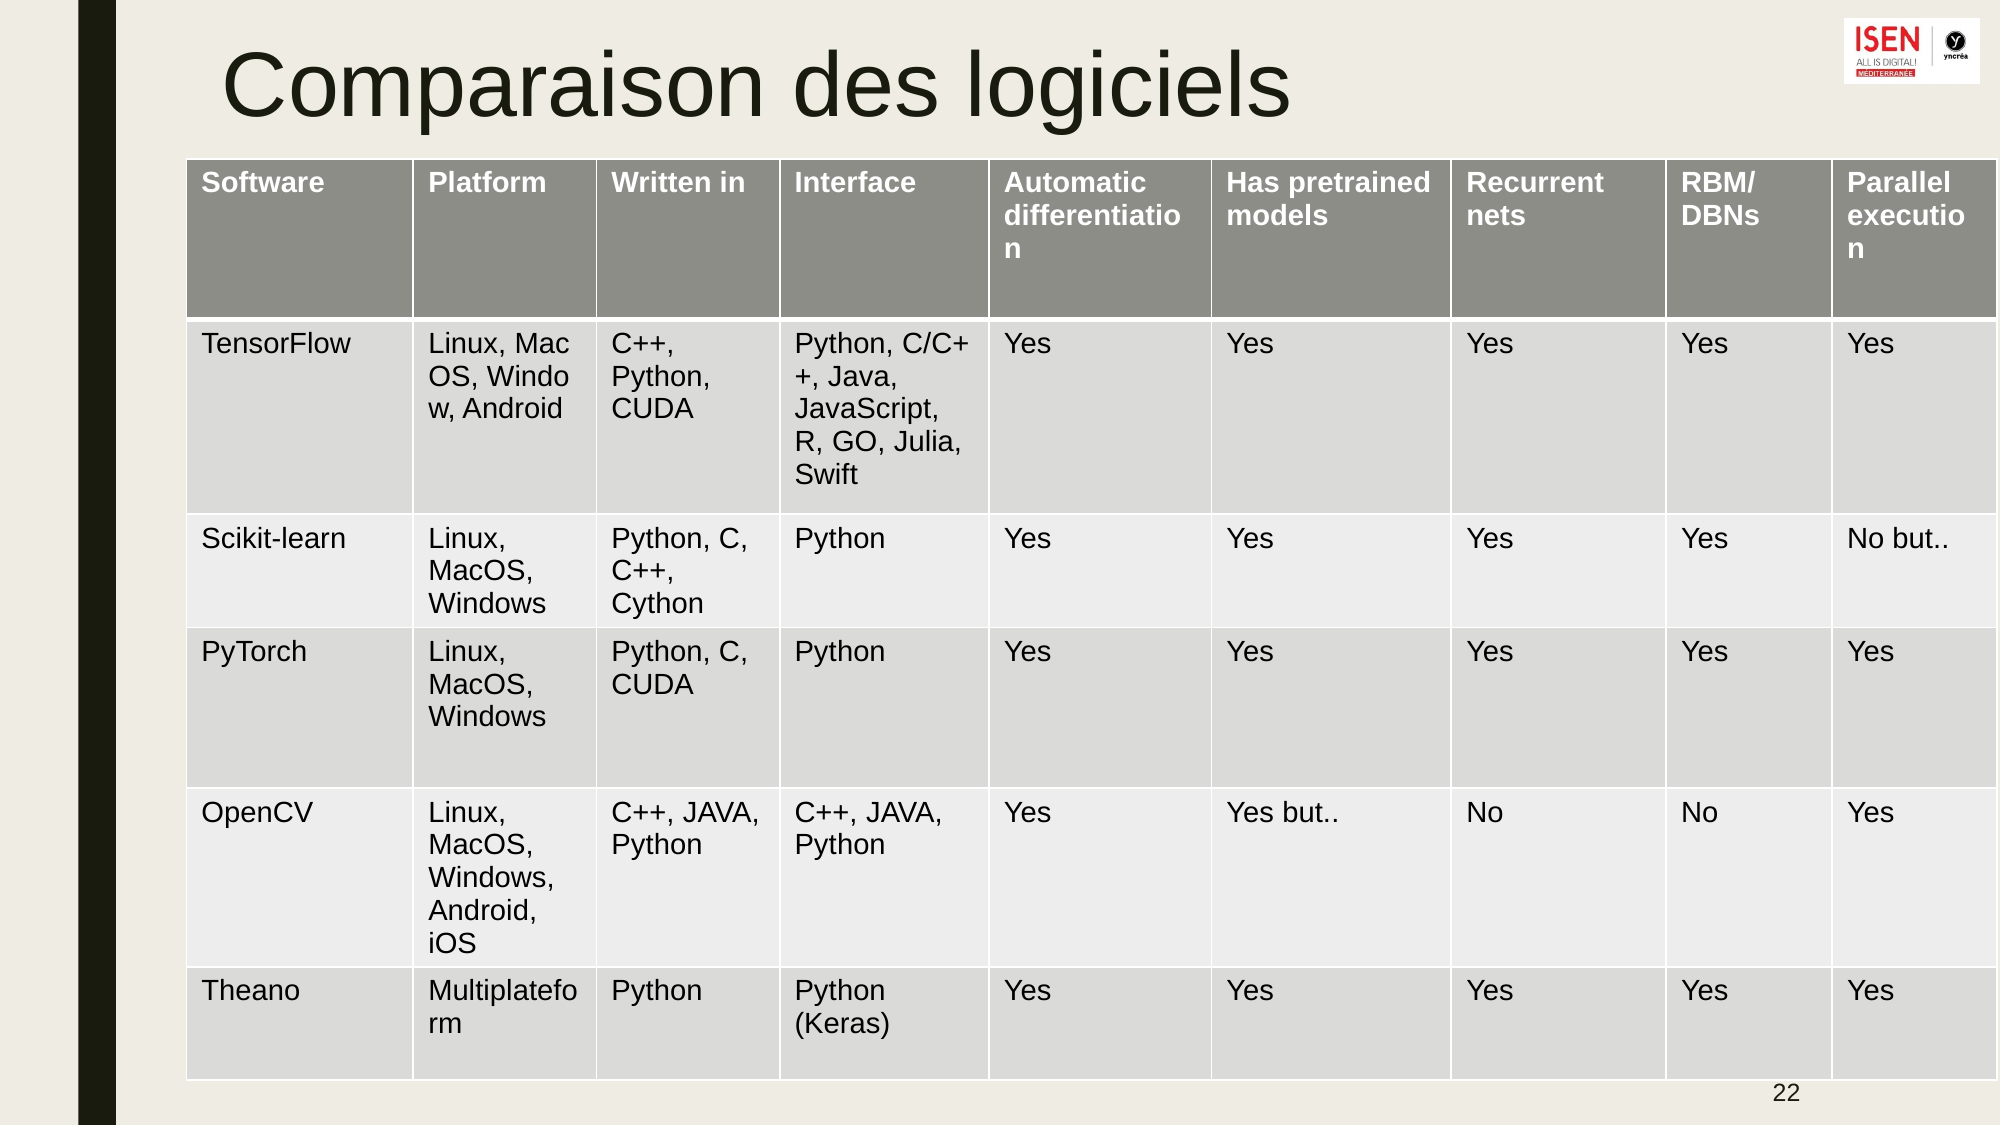

# Comparaison des logiciels
| Software | Platform | Written in | Interface | Automatic  differentiation | Has pretrained models | Recurrent nets | RBM/ DBNs | Parallel execution |
| --- | --- | --- | --- | --- | --- | --- | --- | --- |
| TensorFlow | Linux, MacOS, Window, Android | C++, Python, CUDA | Python, C/C++, Java, JavaScript, R, GO, Julia, Swift | Yes | Yes | Yes | Yes | Yes |
| Scikit-learn | Linux, MacOS, Windows | Python, C, C++, Cython | Python | Yes | Yes | Yes | Yes | No but.. |
| PyTorch | Linux, MacOS, Windows | Python, C, CUDA | Python | Yes | Yes | Yes | Yes | Yes |
| OpenCV | Linux, MacOS, Windows, Android, iOS | C++, JAVA, Python | C++, JAVA, Python | Yes | Yes but.. | No | No | Yes |
| Theano | Multiplateform | Python | Python (Keras) | Yes | Yes | Yes | Yes | Yes |
22